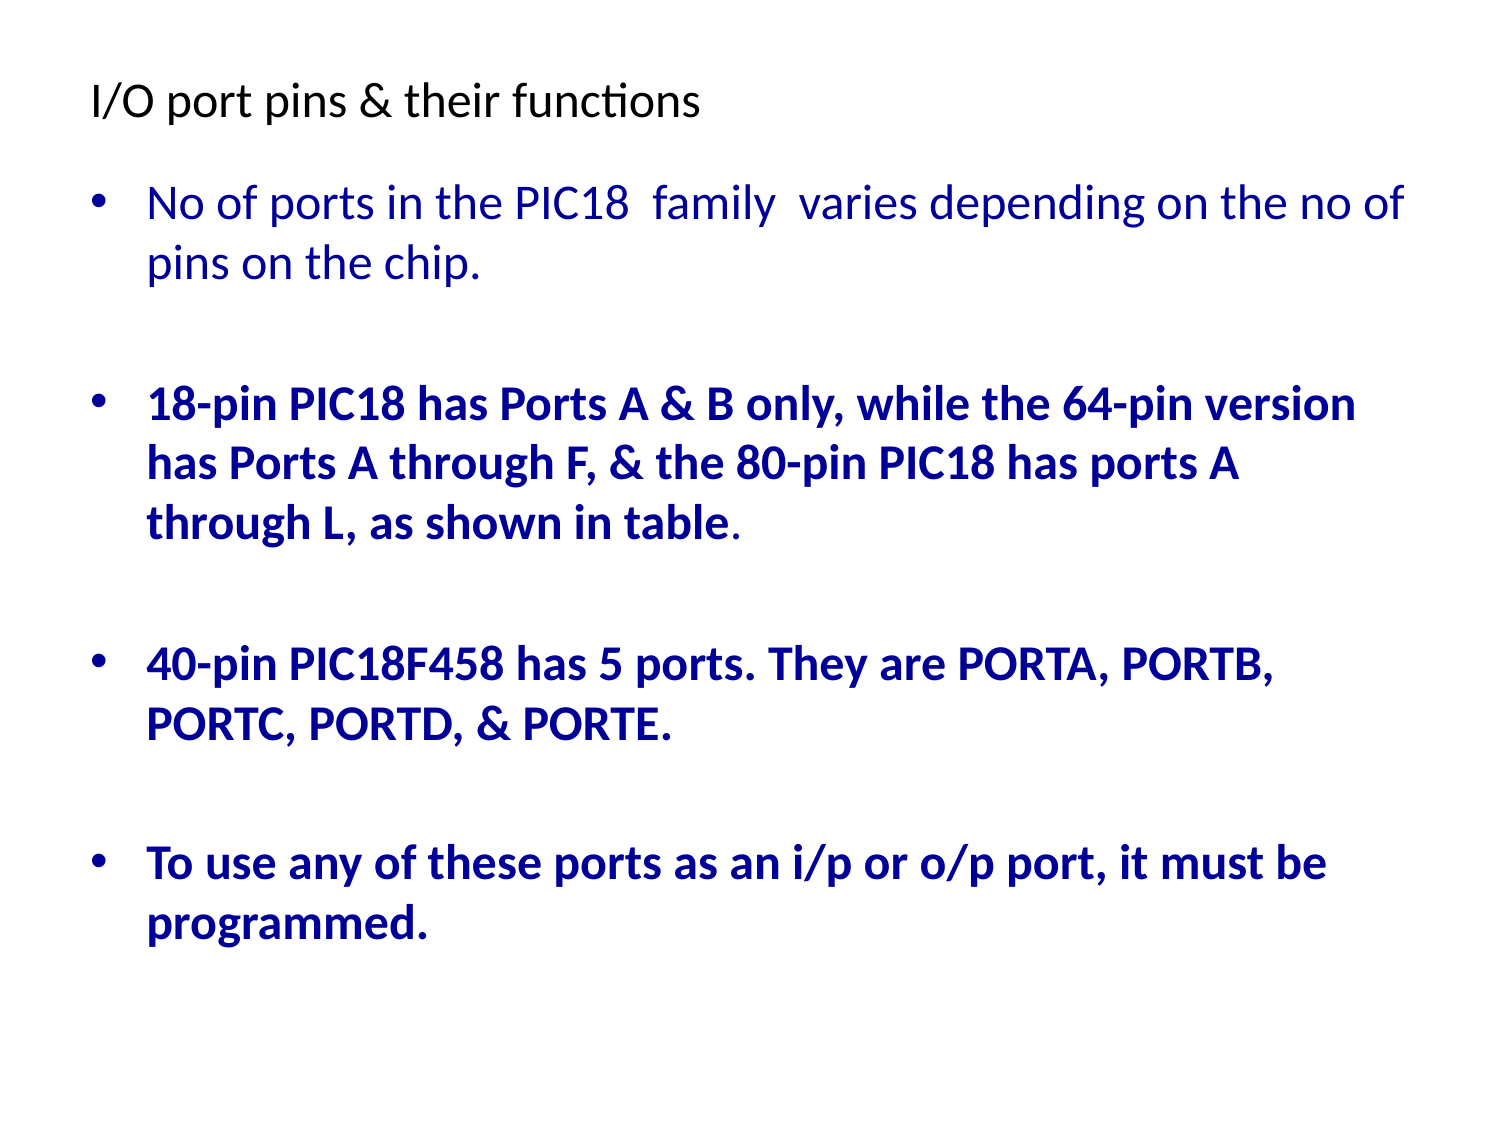

# I/O port pins & their functions
No of ports in the PIC18  family  varies depending on the no of pins on the chip.

18-pin PIC18 has Ports A & B only, while the 64-pin version has Ports A through F, & the 80-pin PIC18 has ports A through L, as shown in table.

40-pin PIC18F458 has 5 ports. They are PORTA, PORTB, PORTC, PORTD, & PORTE.

To use any of these ports as an i/p or o/p port, it must be programmed.